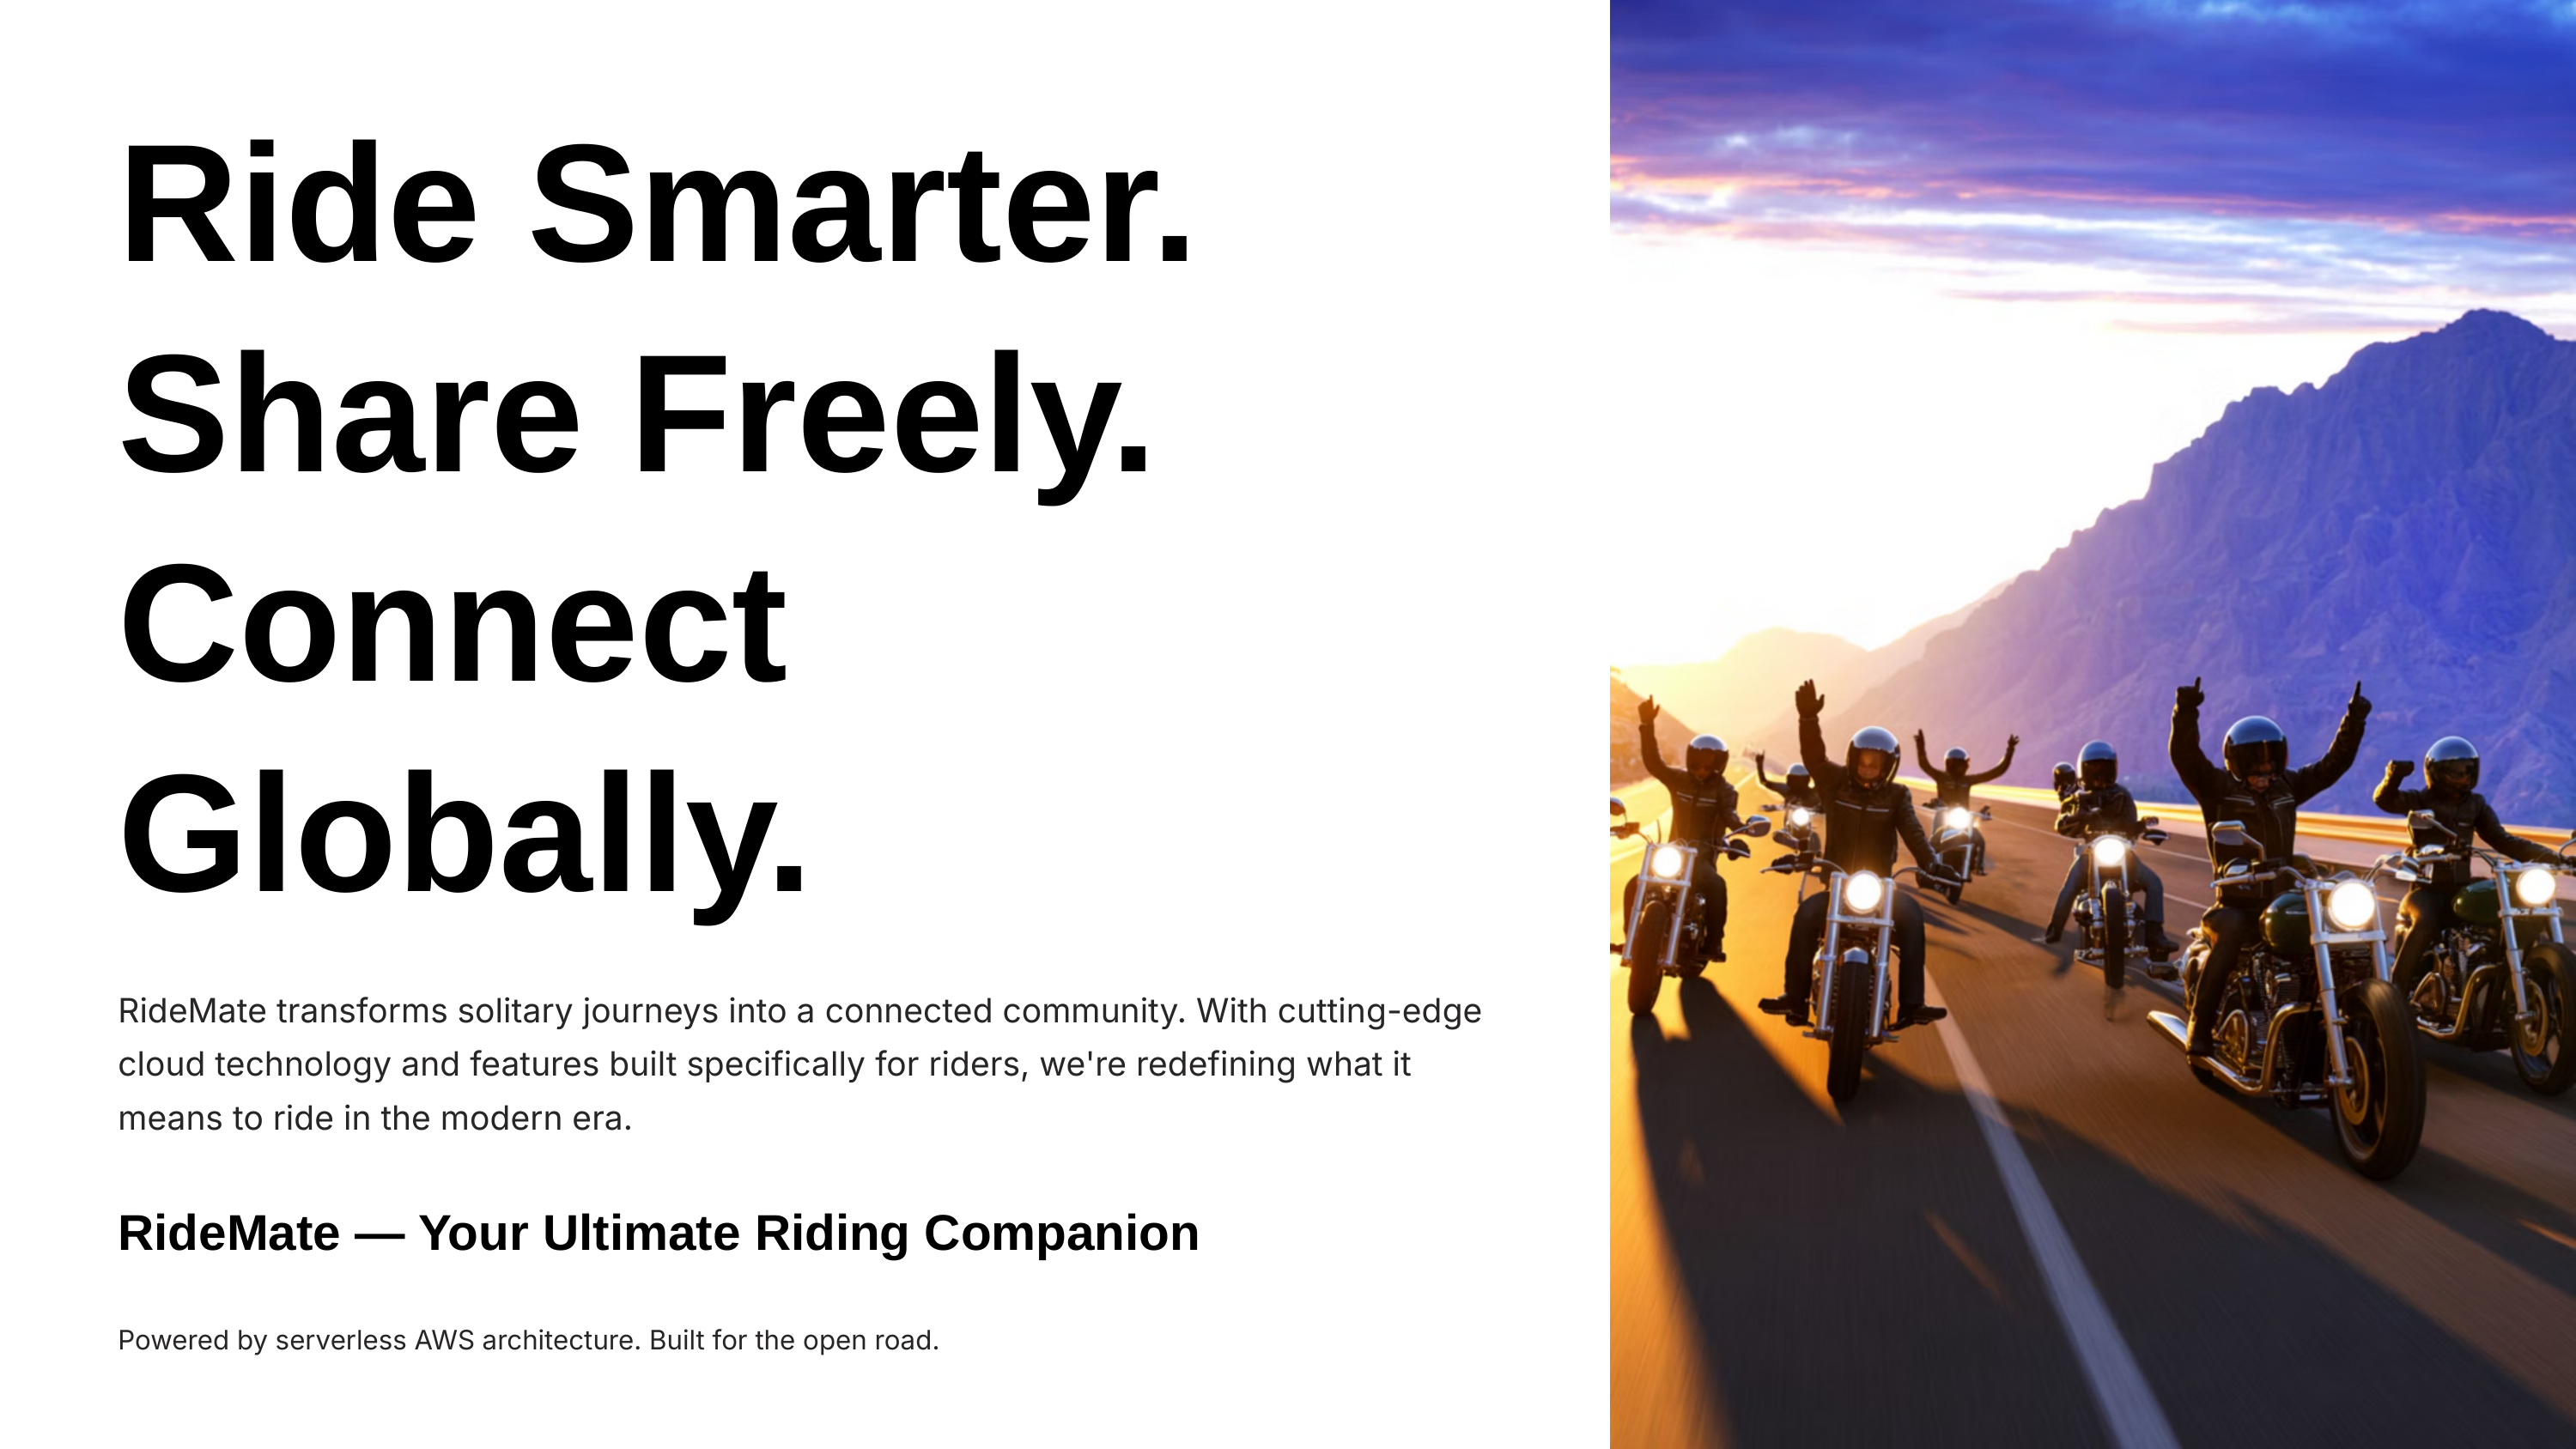

Ride Smarter. Share Freely. Connect Globally.
RideMate transforms solitary journeys into a connected community. With cutting-edge cloud technology and features built specifically for riders, we're redefining what it means to ride in the modern era.
RideMate — Your Ultimate Riding Companion
Powered by serverless AWS architecture. Built for the open road.